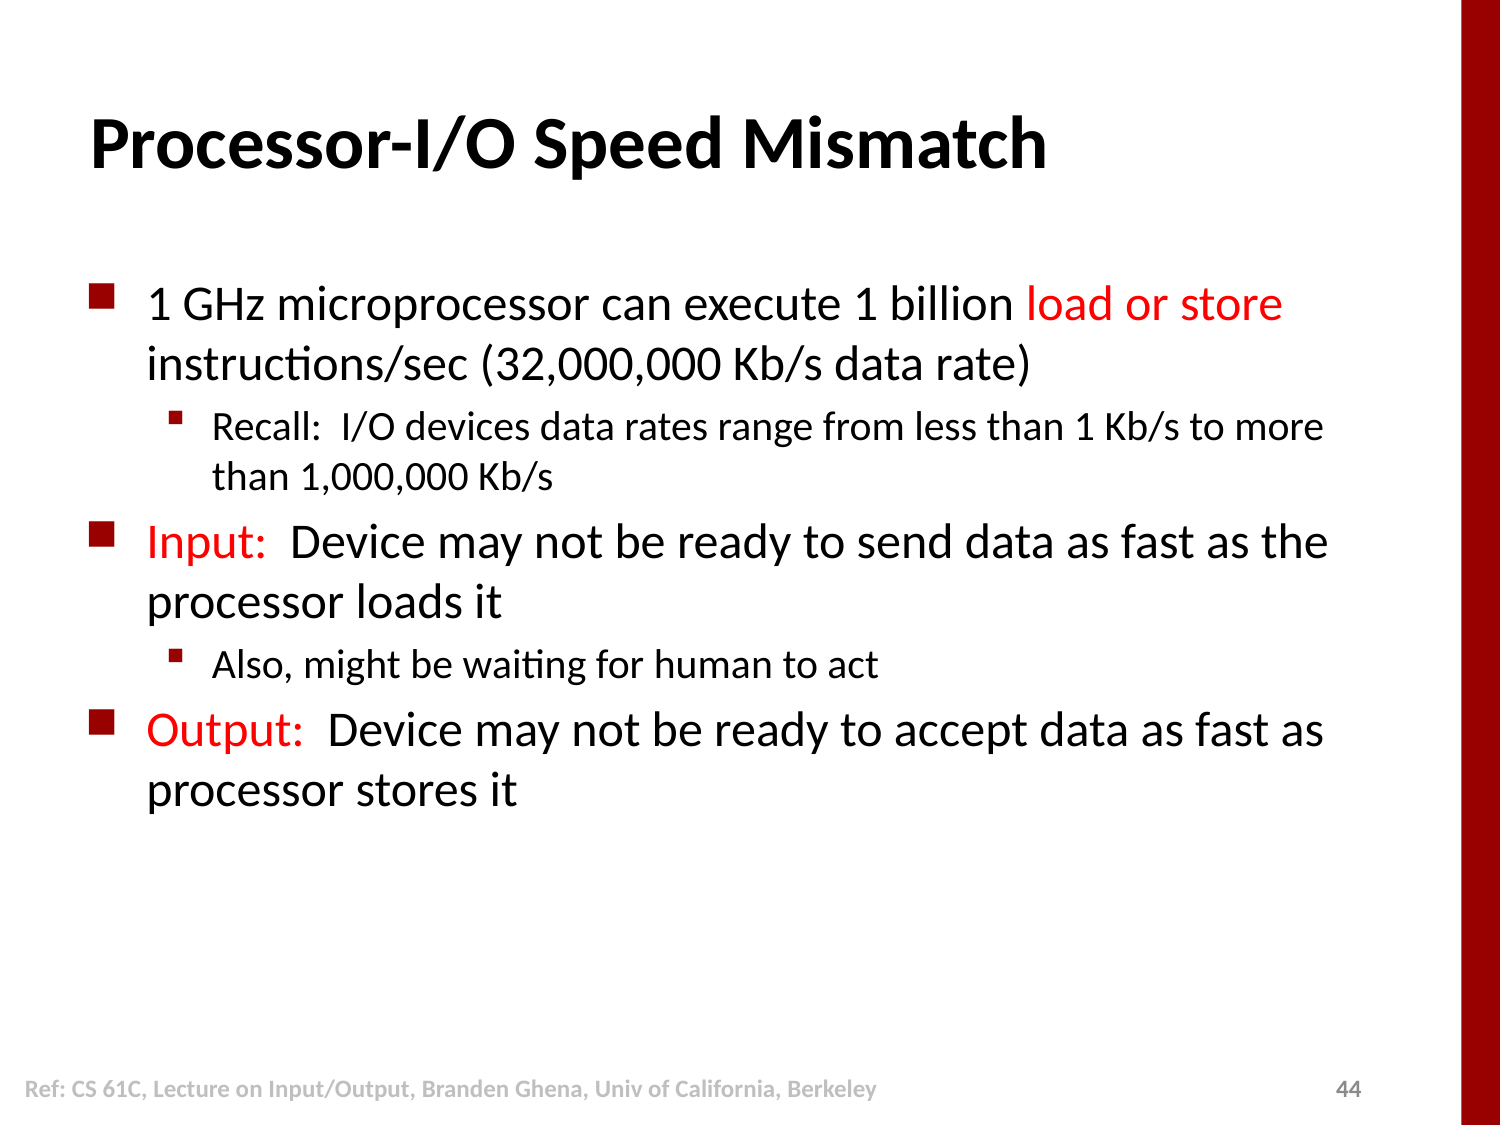

# Processor-I/O Speed Mismatch
1 GHz microprocessor can execute 1 billion load or store instructions/sec (32,000,000 Kb/s data rate)
Recall:  I/O devices data rates range from less than 1 Kb/s to more than 1,000,000 Kb/s
Input:  Device may not be ready to send data as fast as the processor loads it
Also, might be waiting for human to act
Output:  Device may not be ready to accept data as fast as processor stores it
Ref: CS 61C, Lecture on Input/Output, Branden Ghena, Univ of California, Berkeley